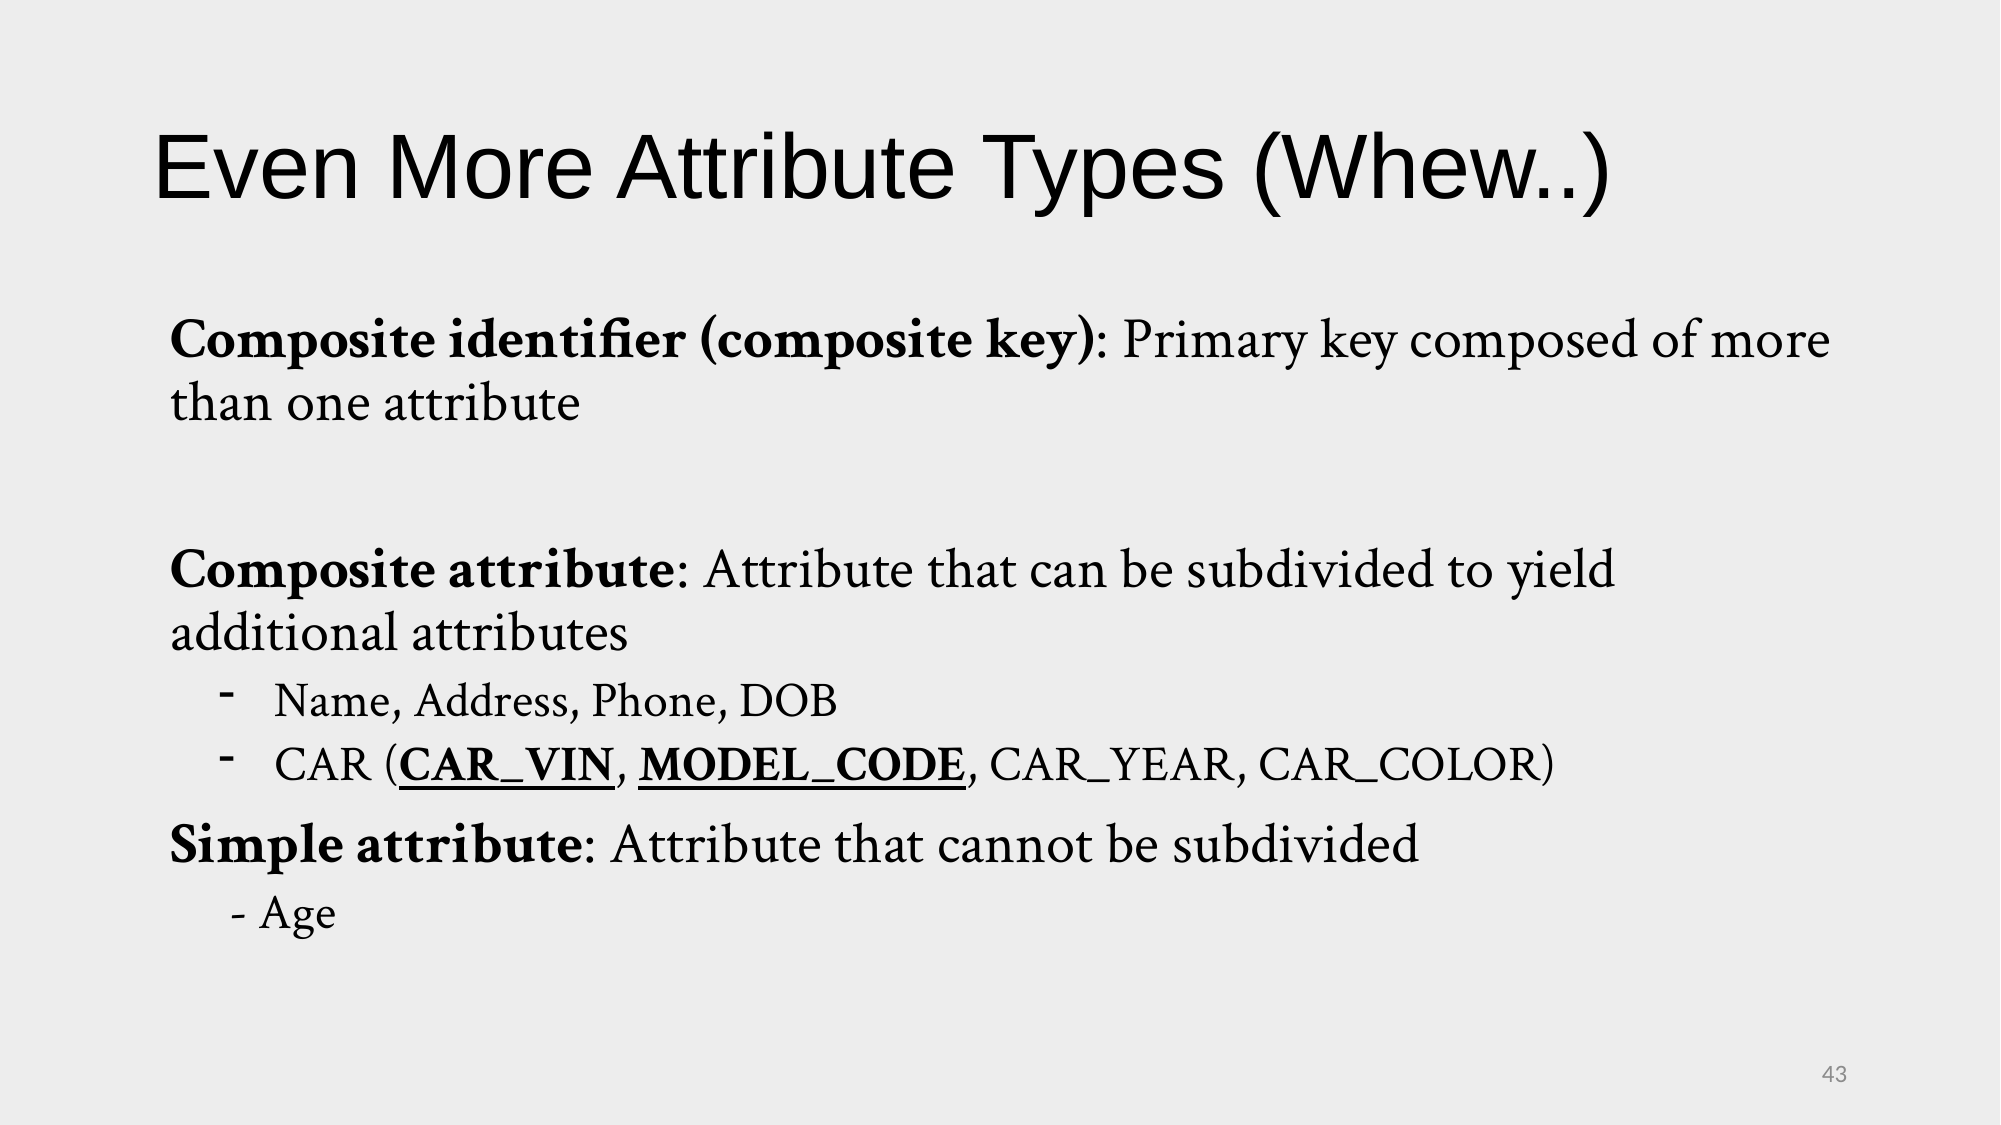

# Even More Attribute Types (Whew..)
Composite identifier (composite key): Primary key composed of more than one attribute

Composite attribute: Attribute that can be subdivided to yield additional attributes
Name, Address, Phone, DOB
CAR (CAR_VIN, MODEL_CODE, CAR_YEAR, CAR_COLOR)
Simple attribute: Attribute that cannot be subdivided
 - Age

43